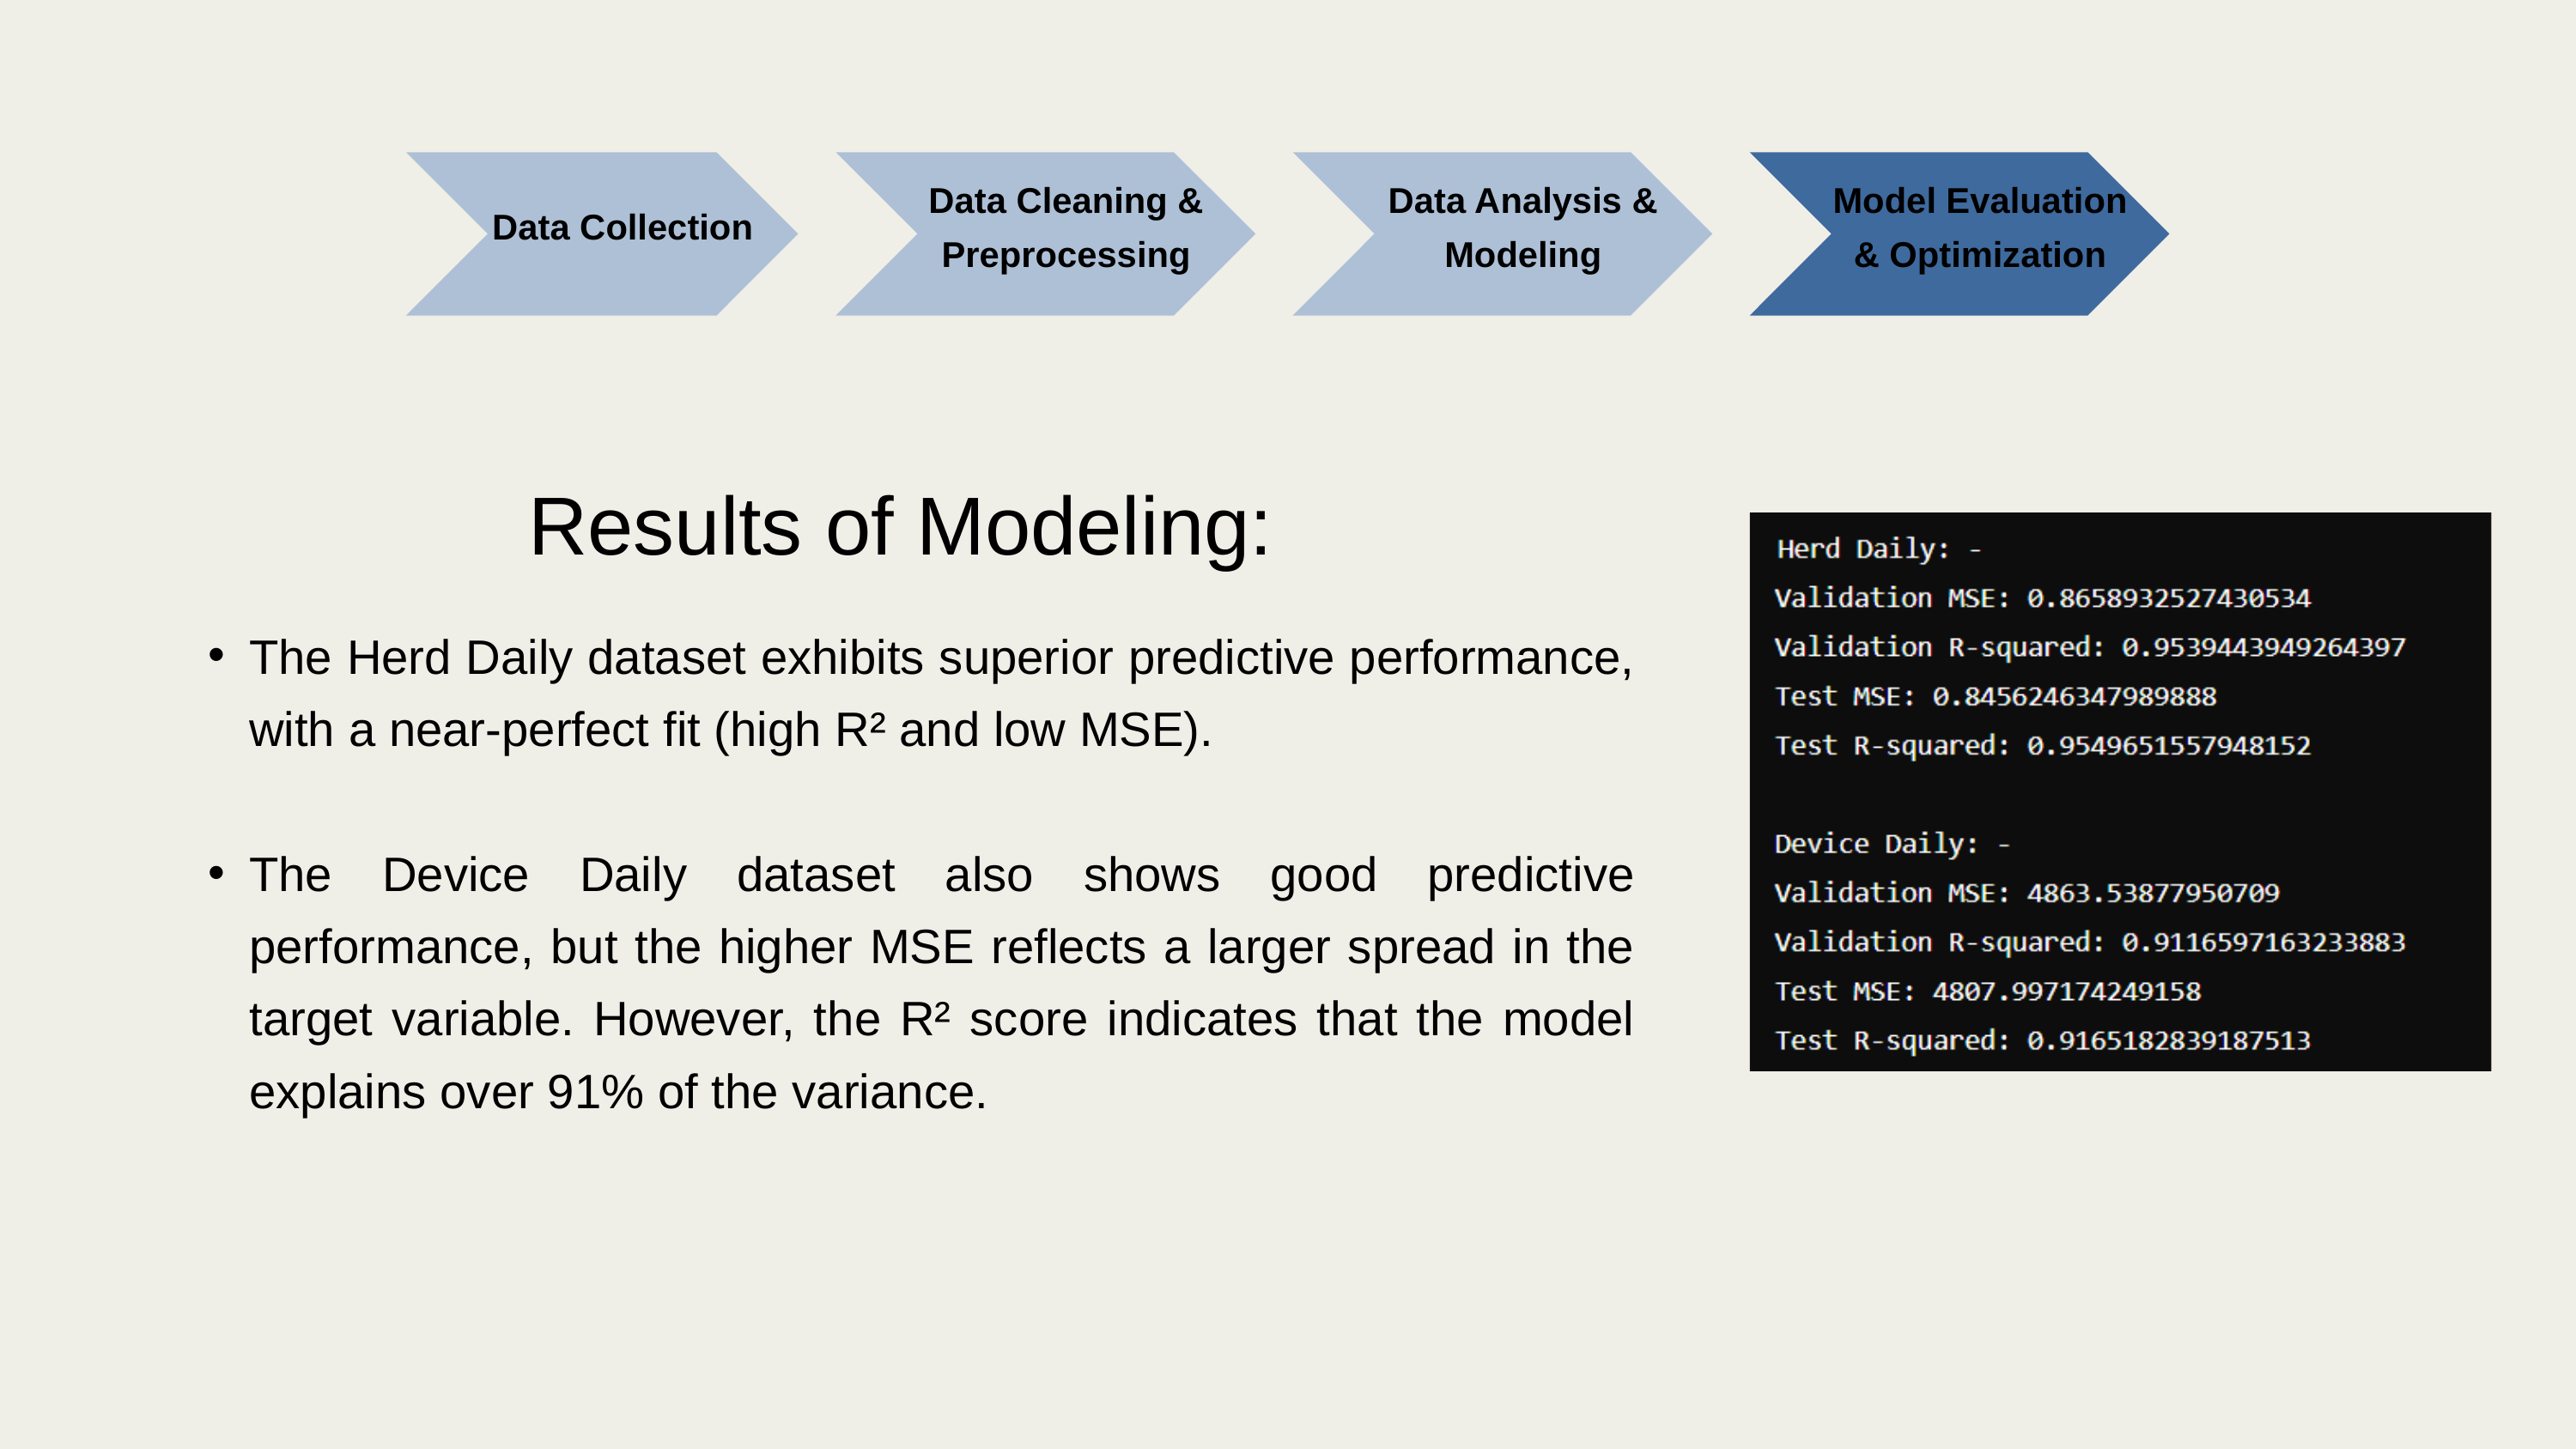

Data Collection

Data Cleaning & Preprocessing

Data Analysis & Modeling

Model Evaluation & Optimization
Results of Modeling:

The Herd Daily dataset exhibits superior predictive performance, with a near-perfect fit (high R² and low MSE).

The Device Daily dataset also shows good predictive performance, but the higher MSE reflects a larger spread in the target variable. However, the R² score indicates that the model explains over 91% of the variance.